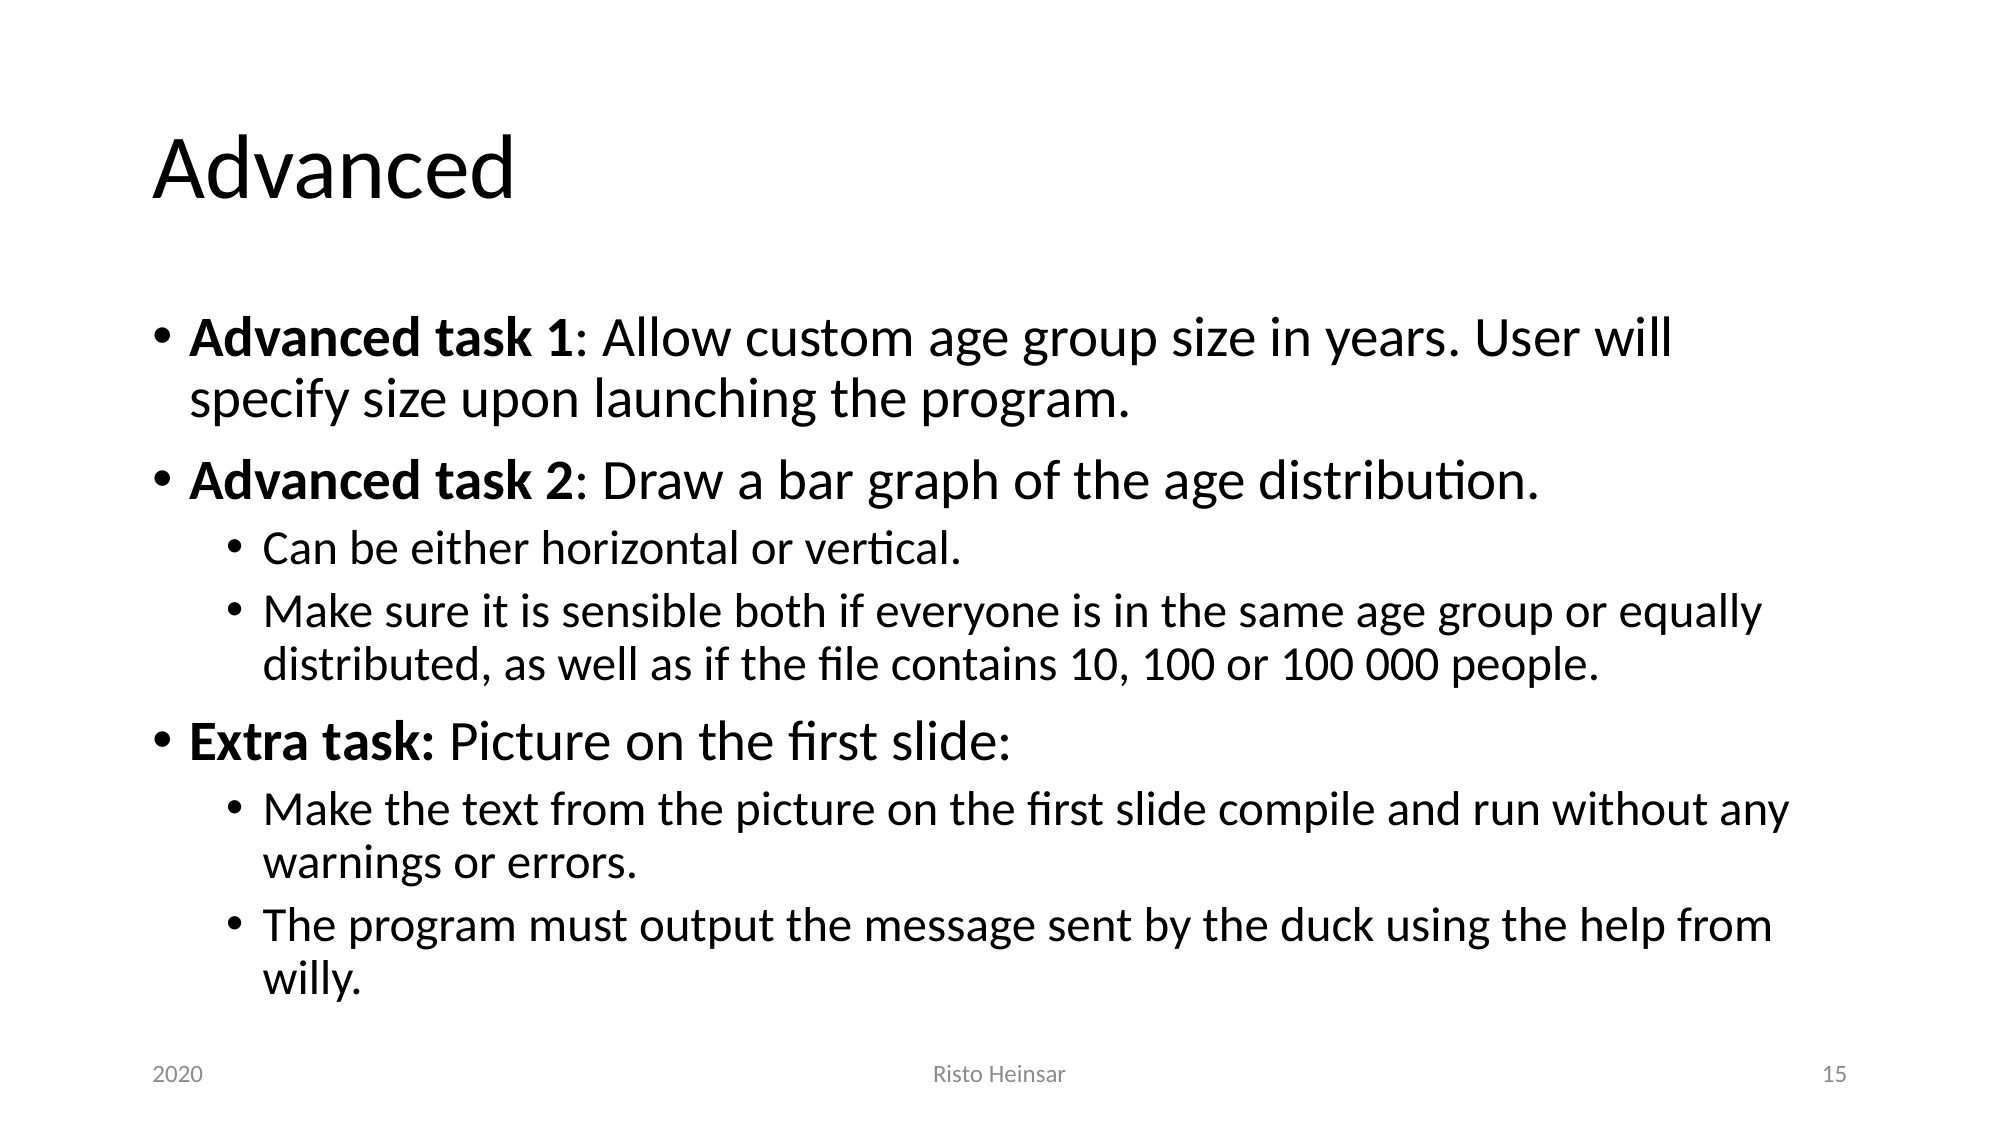

# Advanced
Advanced task 1: Allow custom age group size in years. User will specify size upon launching the program.
Advanced task 2: Draw a bar graph of the age distribution.
Can be either horizontal or vertical.
Make sure it is sensible both if everyone is in the same age group or equally distributed, as well as if the file contains 10, 100 or 100 000 people.
Extra task: Picture on the first slide:
Make the text from the picture on the first slide compile and run without any warnings or errors.
The program must output the message sent by the duck using the help from willy.

2020
Risto Heinsar
15